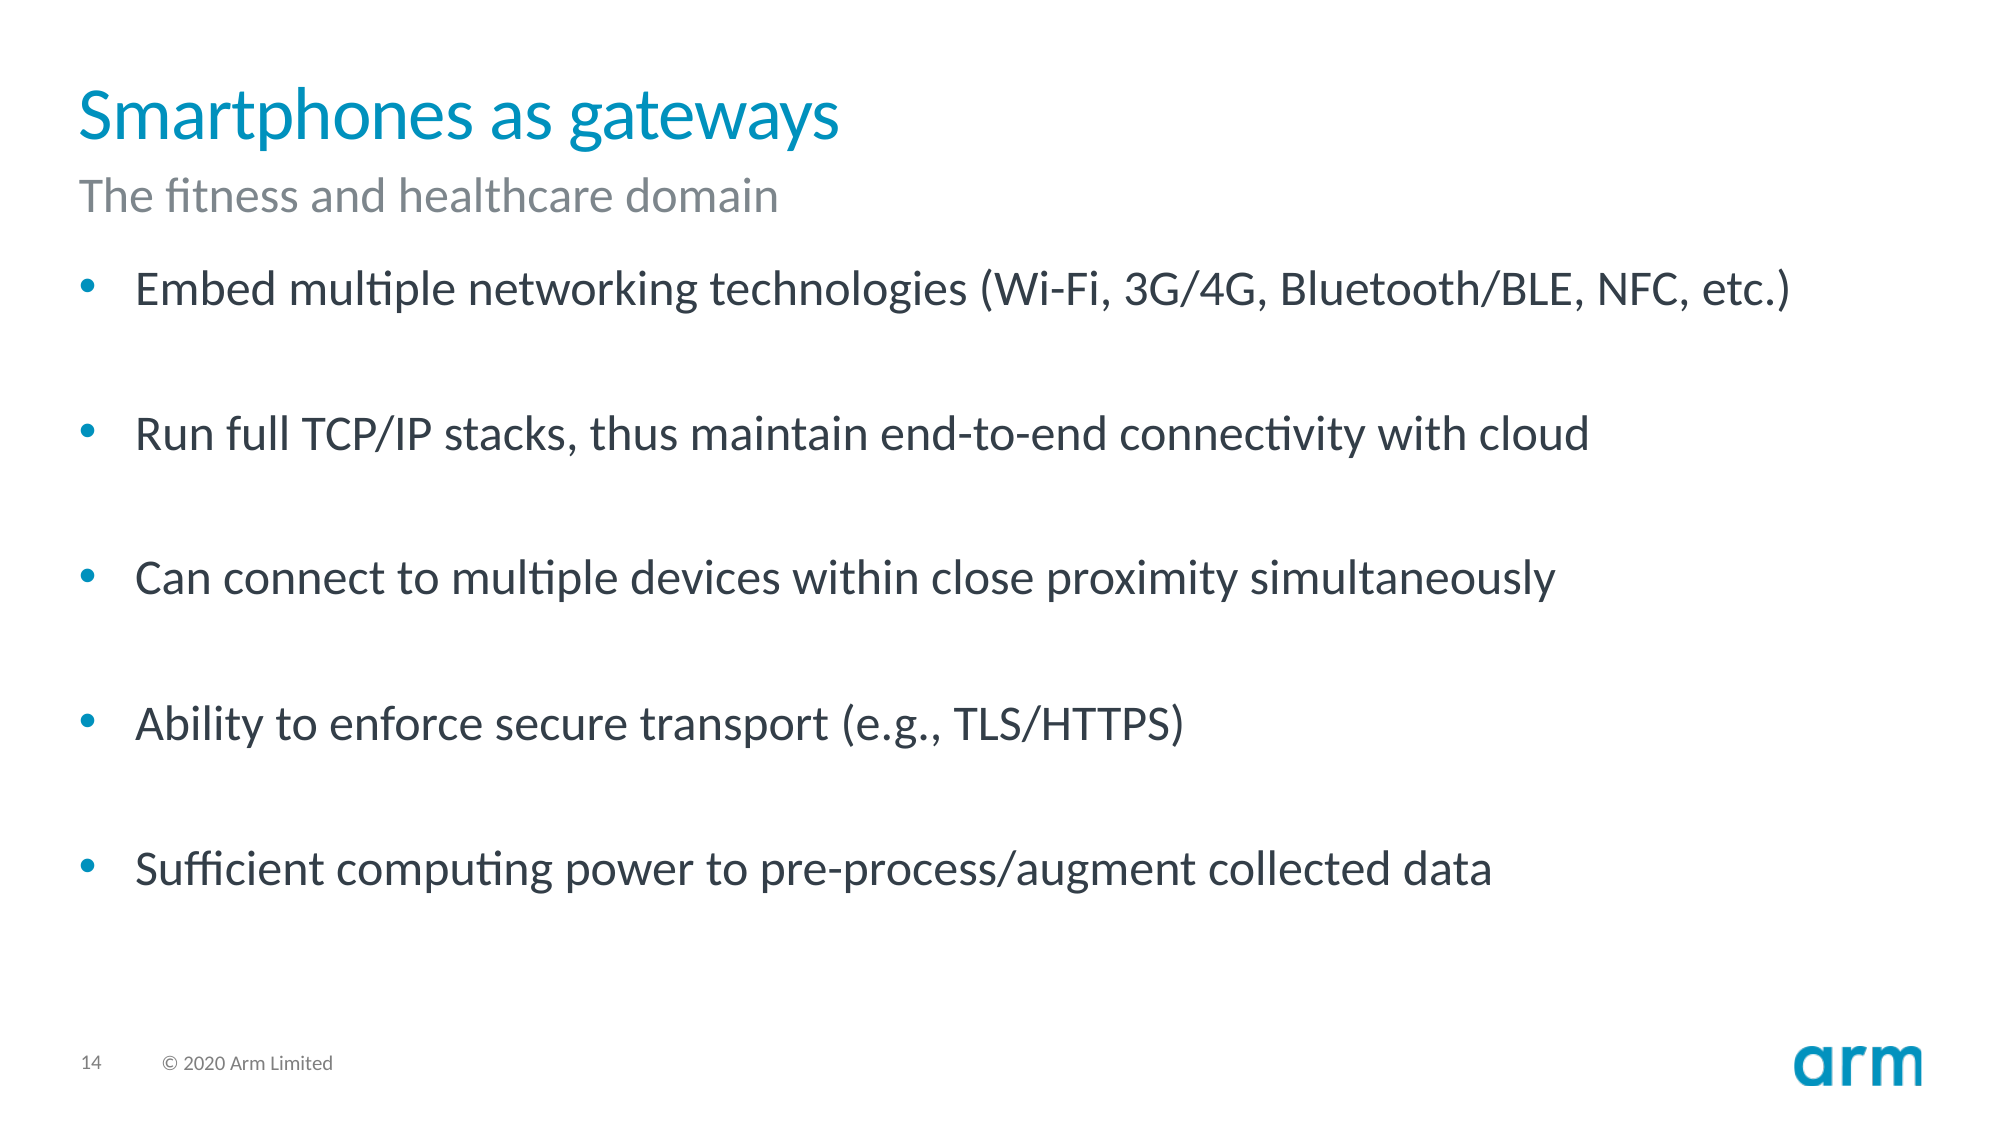

# Smartphones as gateways
The fitness and healthcare domain
Embed multiple networking technologies (Wi-Fi, 3G/4G, Bluetooth/BLE, NFC, etc.)

Run full TCP/IP stacks, thus maintain end-to-end connectivity with cloud

Can connect to multiple devices within close proximity simultaneously

Ability to enforce secure transport (e.g., TLS/HTTPS)

Sufficient computing power to pre-process/augment collected data